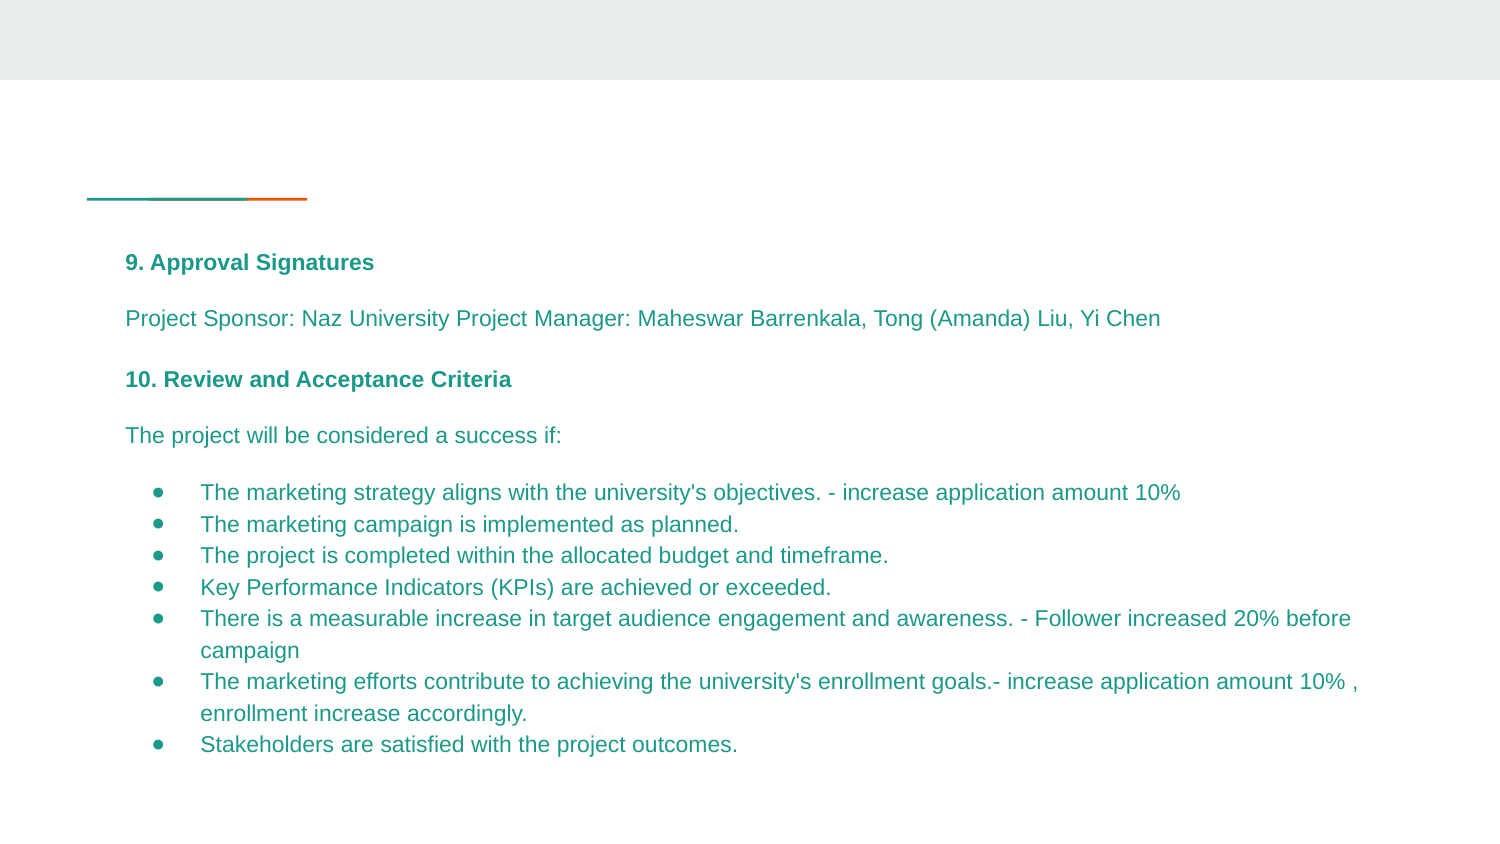

9. Approval Signatures
Project Sponsor: Naz University Project Manager: Maheswar Barrenkala, Tong (Amanda) Liu, Yi Chen
10. Review and Acceptance Criteria
The project will be considered a success if:
The marketing strategy aligns with the university's objectives. - increase application amount 10%
The marketing campaign is implemented as planned.
The project is completed within the allocated budget and timeframe.
Key Performance Indicators (KPIs) are achieved or exceeded.
There is a measurable increase in target audience engagement and awareness. - Follower increased 20% before campaign
The marketing efforts contribute to achieving the university's enrollment goals.- increase application amount 10% , enrollment increase accordingly.
Stakeholders are satisfied with the project outcomes.